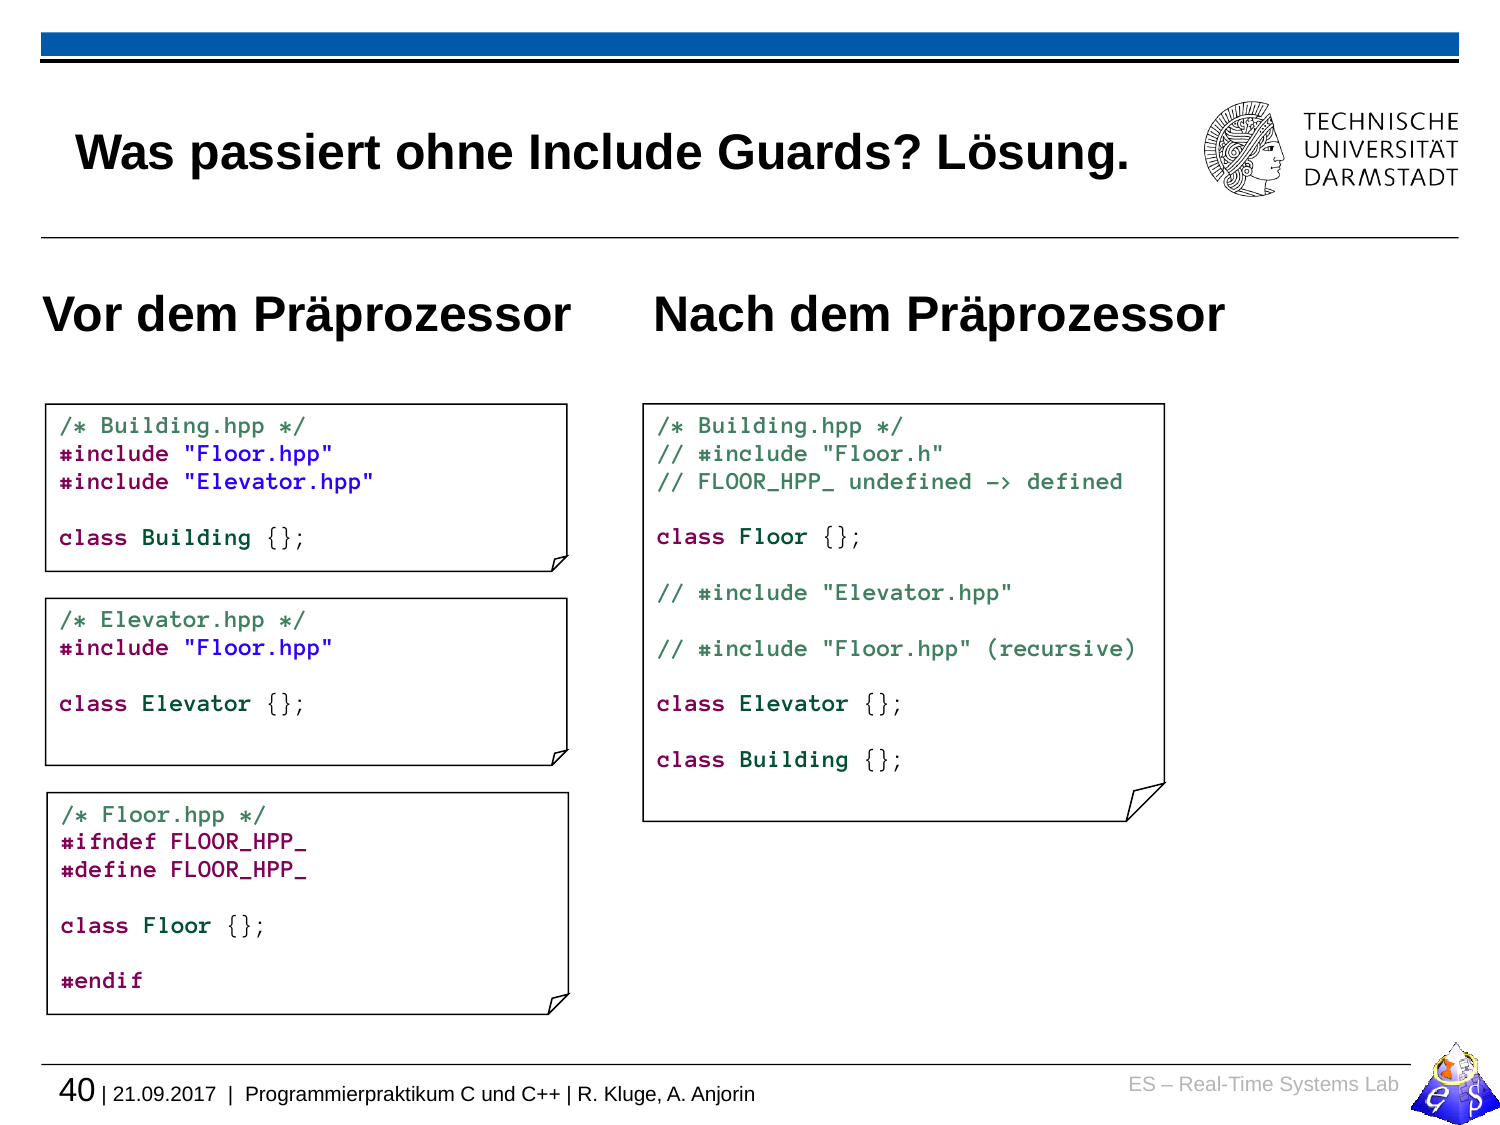

# Was passiert ohne Include Guards? Lösung.
Vor dem Präprozessor
Nach dem Präprozessor
/* Building.hpp */
// #include "Floor.h"
// FLOOR_HPP_ undefined -> defined

class Floor {};

// #include "Elevator.hpp"

// #include "Floor.hpp" (recursive)

class Elevator {};

class Building {};
/* Building.hpp */
#include "Floor.hpp"
#include "Elevator.hpp"

class Building {};
/* Elevator.hpp */
#include "Floor.hpp"

class Elevator {};
/* Floor.hpp */
#ifndef FLOOR_HPP_
#define FLOOR_HPP_

class Floor {};
#endif